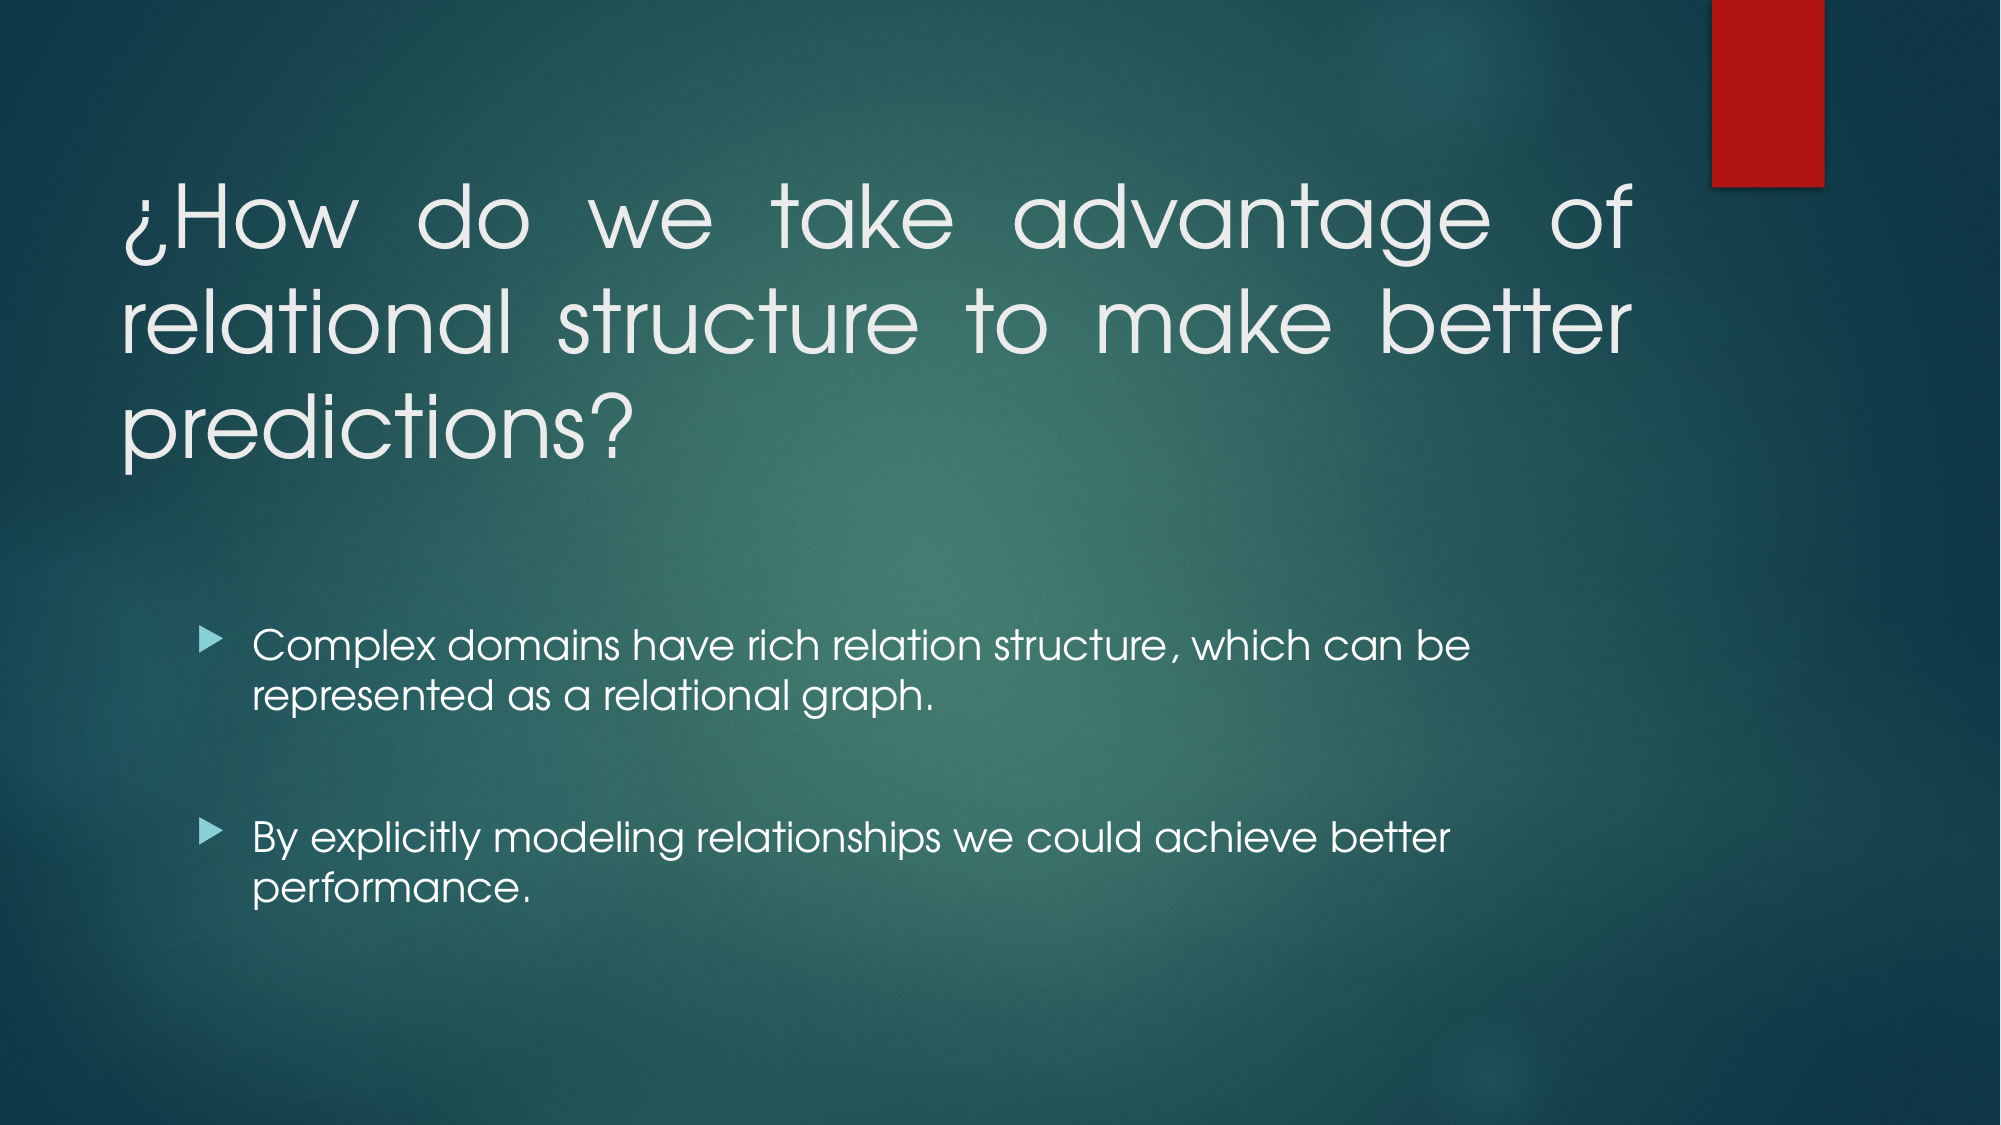

# ¿How do we take advantage of relational structure to make better predictions?

Complex domains have rich relation structure, which can be represented as a relational graph.

By explicitly modeling relationships we could achieve better performance.